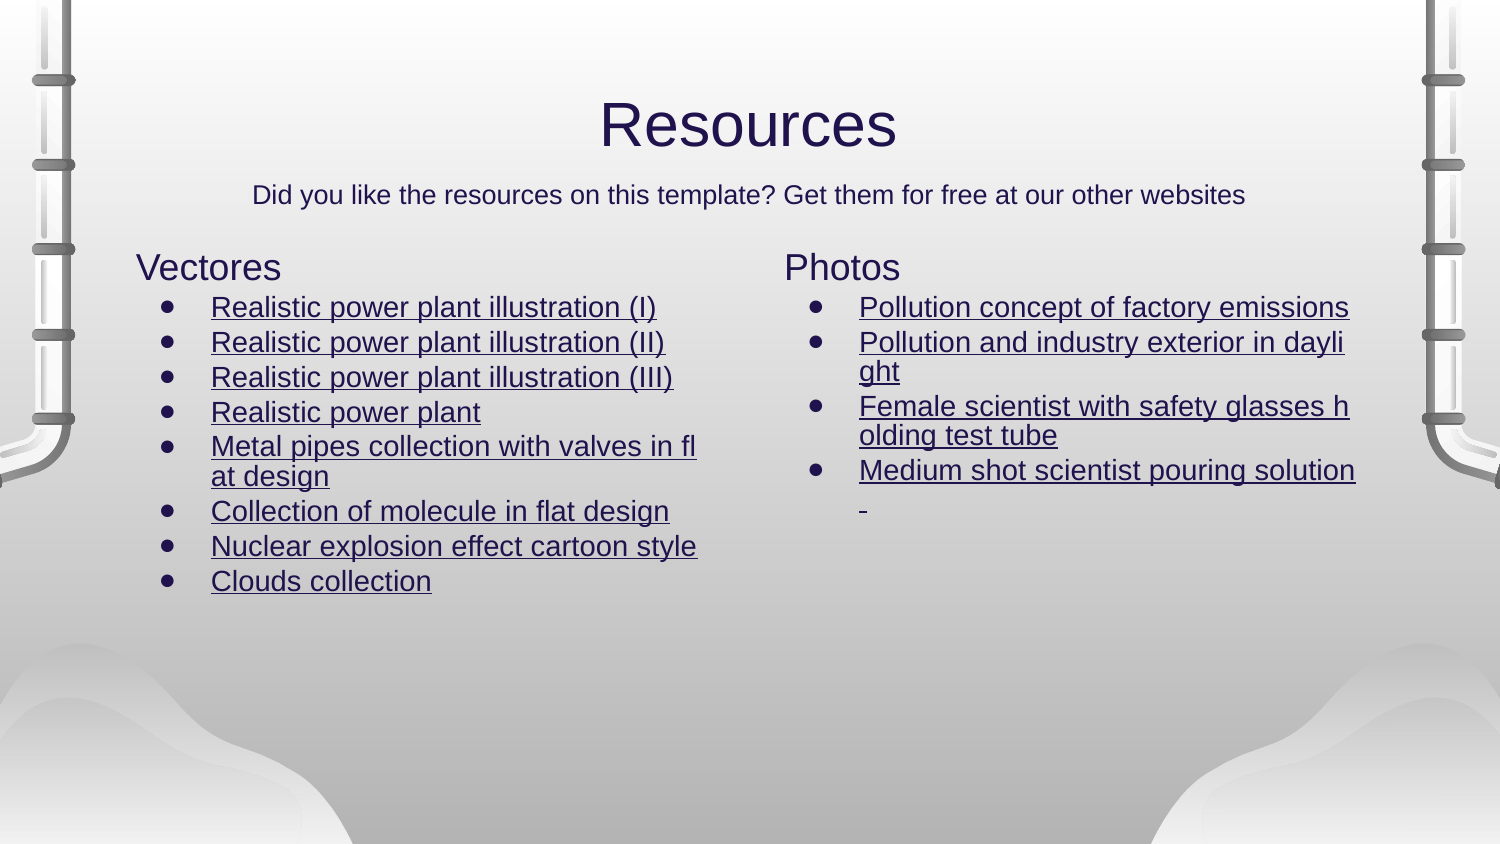

# Resources
Did you like the resources on this template? Get them for free at our other websites
Vectores
Realistic power plant illustration (I)
Realistic power plant illustration (II)
Realistic power plant illustration (III)
Realistic power plant
Metal pipes collection with valves in flat design
Collection of molecule in flat design
Nuclear explosion effect cartoon style
Clouds collection
Photos
Pollution concept of factory emissions
Pollution and industry exterior in daylight
Female scientist with safety glasses holding test tube
Medium shot scientist pouring solution